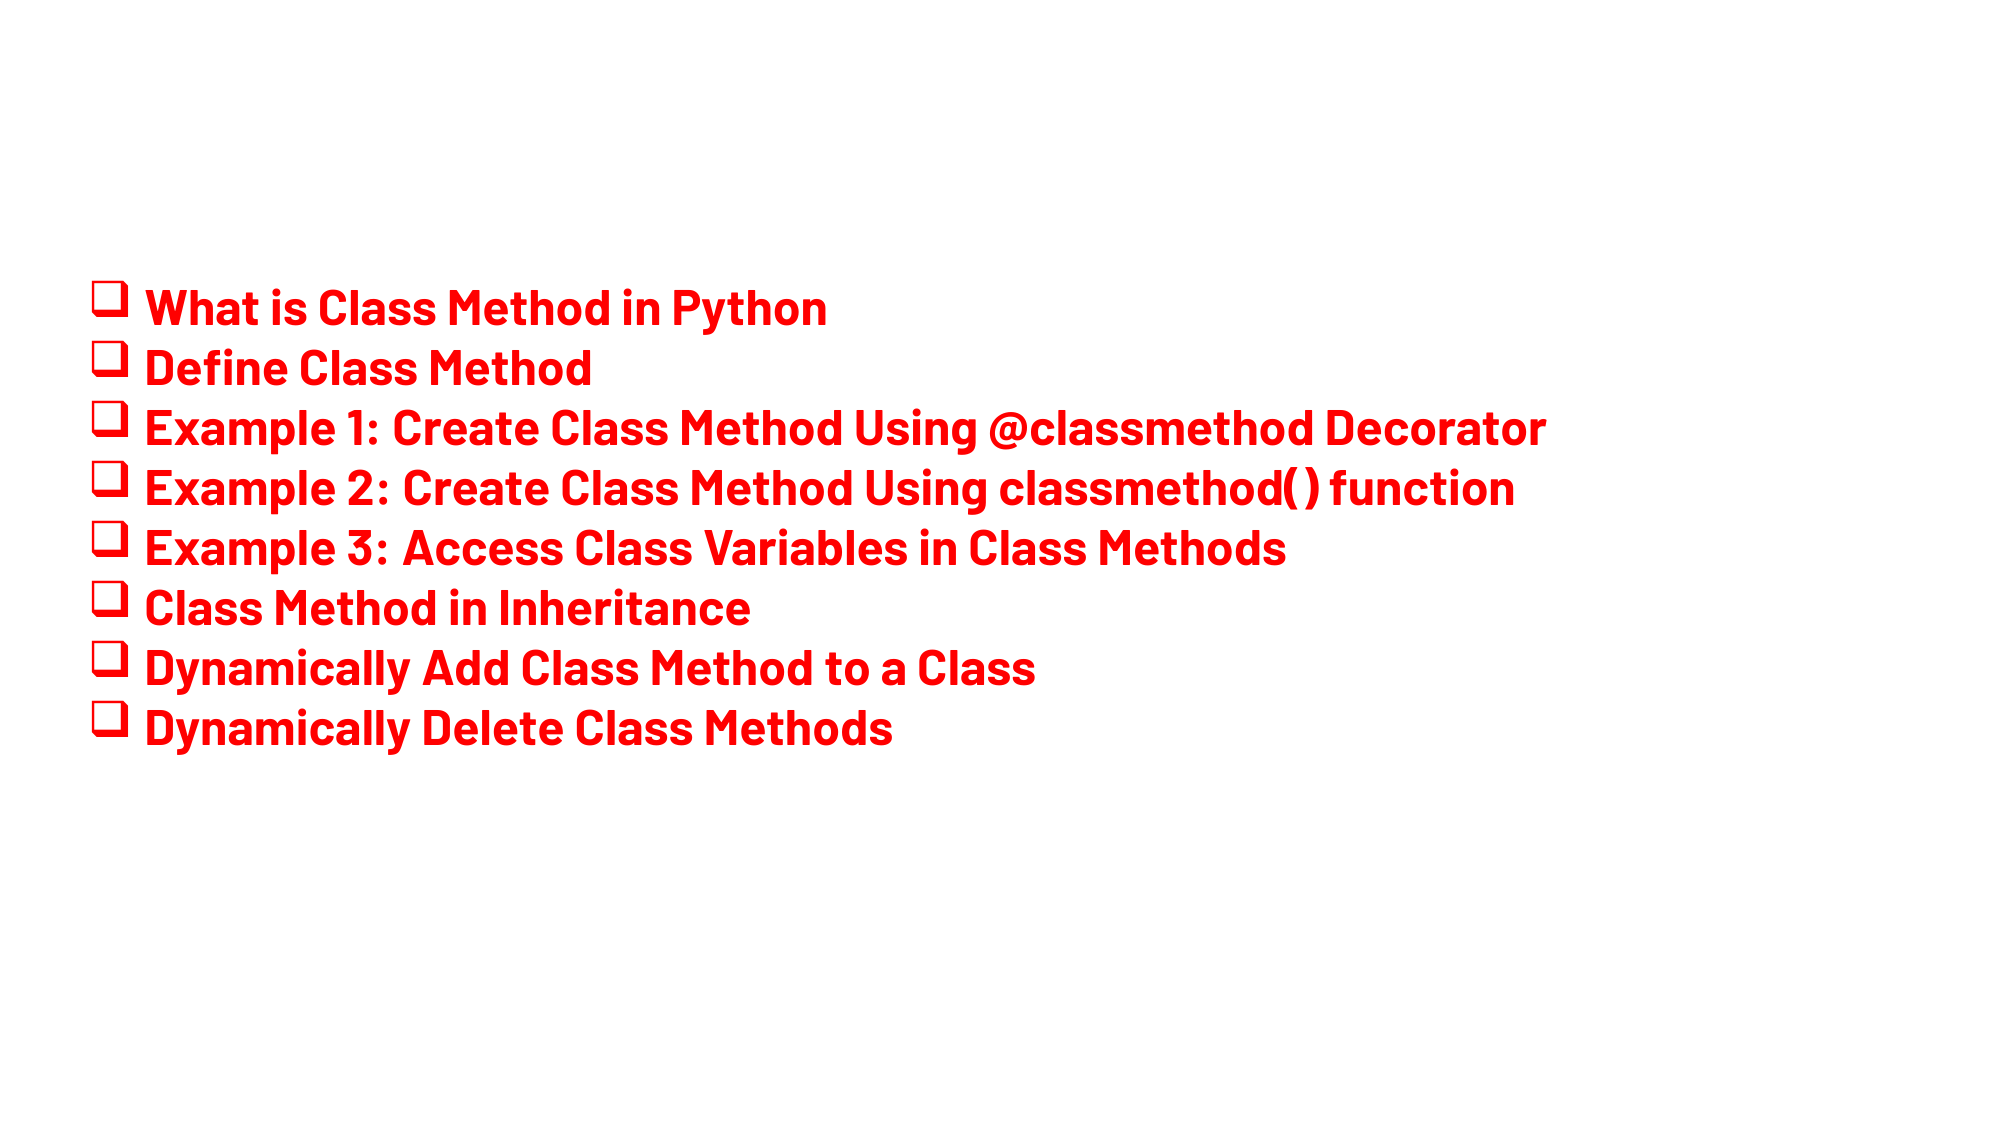

What is Class Method in Python
Define Class Method
Example 1: Create Class Method Using @classmethod Decorator
Example 2: Create Class Method Using classmethod() function
Example 3: Access Class Variables in Class Methods
Class Method in Inheritance
Dynamically Add Class Method to a Class
Dynamically Delete Class Methods